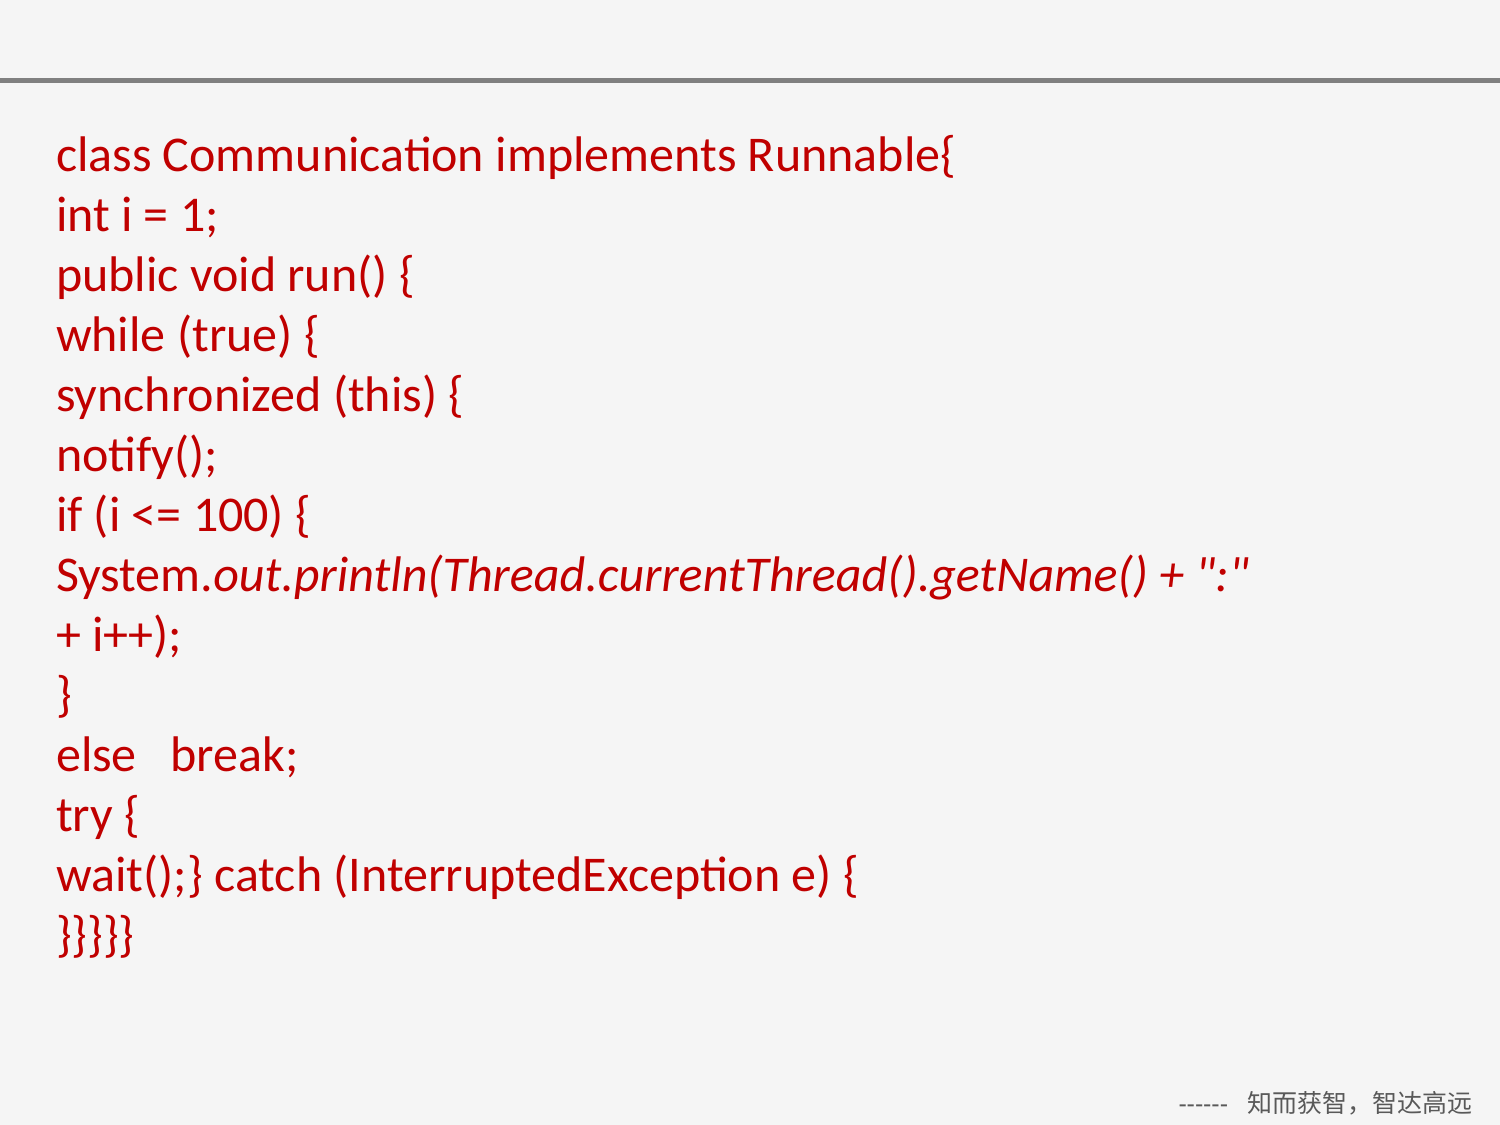

class Communication implements Runnable{
int i = 1;
public void run() {
while (true) {
synchronized (this) {
notify();
if (i <= 100) {
System.out.println(Thread.currentThread().getName() + ":"
+ i++);
}
else   break;
try {
wait();} catch (InterruptedException e) {
}}}}}